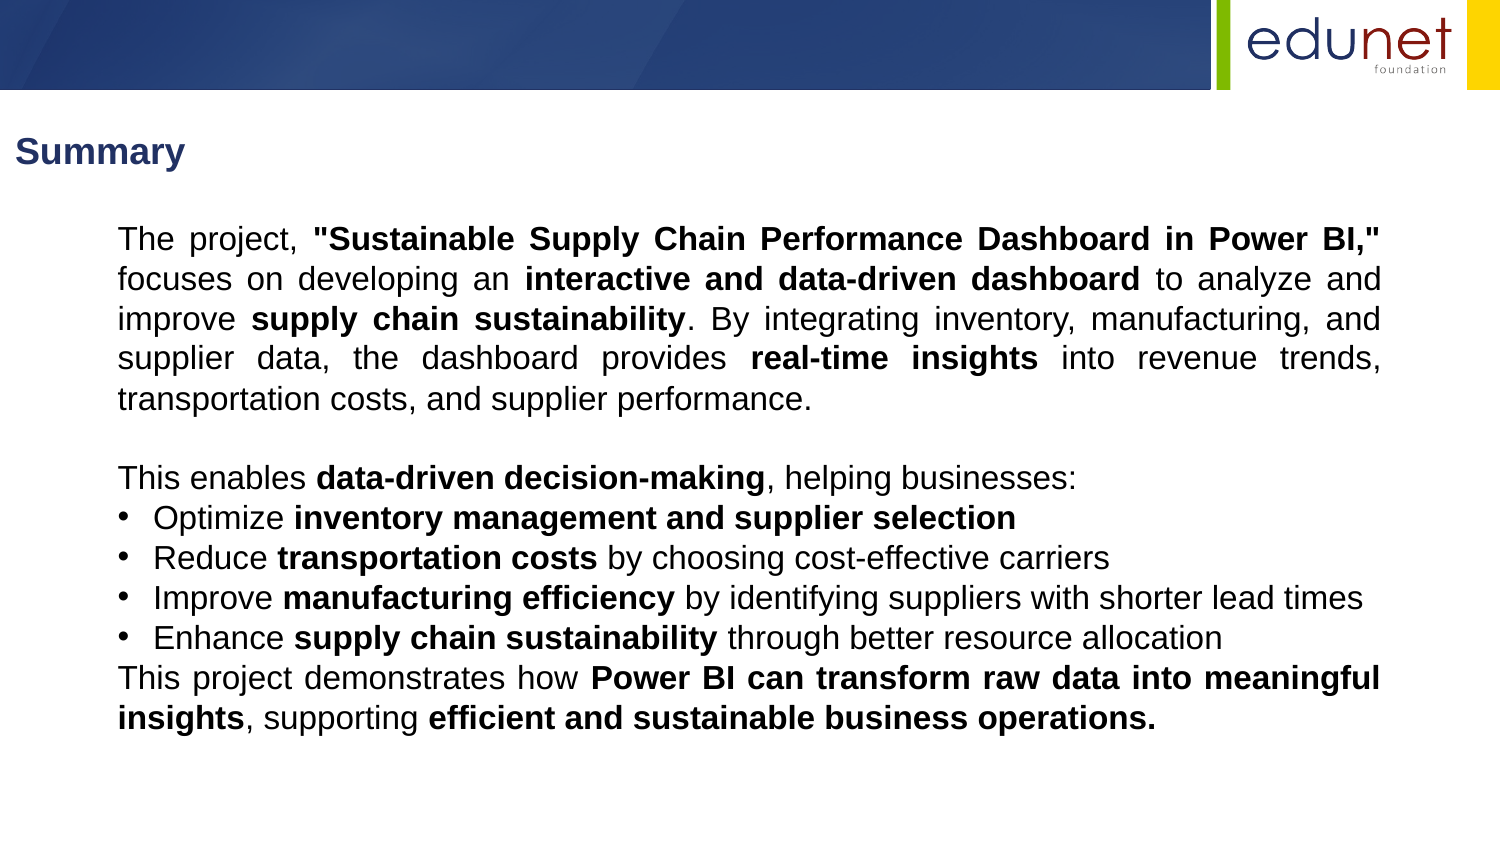

Summary
The project, "Sustainable Supply Chain Performance Dashboard in Power BI," focuses on developing an interactive and data-driven dashboard to analyze and improve supply chain sustainability. By integrating inventory, manufacturing, and supplier data, the dashboard provides real-time insights into revenue trends, transportation costs, and supplier performance.

This enables data-driven decision-making, helping businesses:
Optimize inventory management and supplier selection
Reduce transportation costs by choosing cost-effective carriers
Improve manufacturing efficiency by identifying suppliers with shorter lead times
Enhance supply chain sustainability through better resource allocation
This project demonstrates how Power BI can transform raw data into meaningful insights, supporting efficient and sustainable business operations.